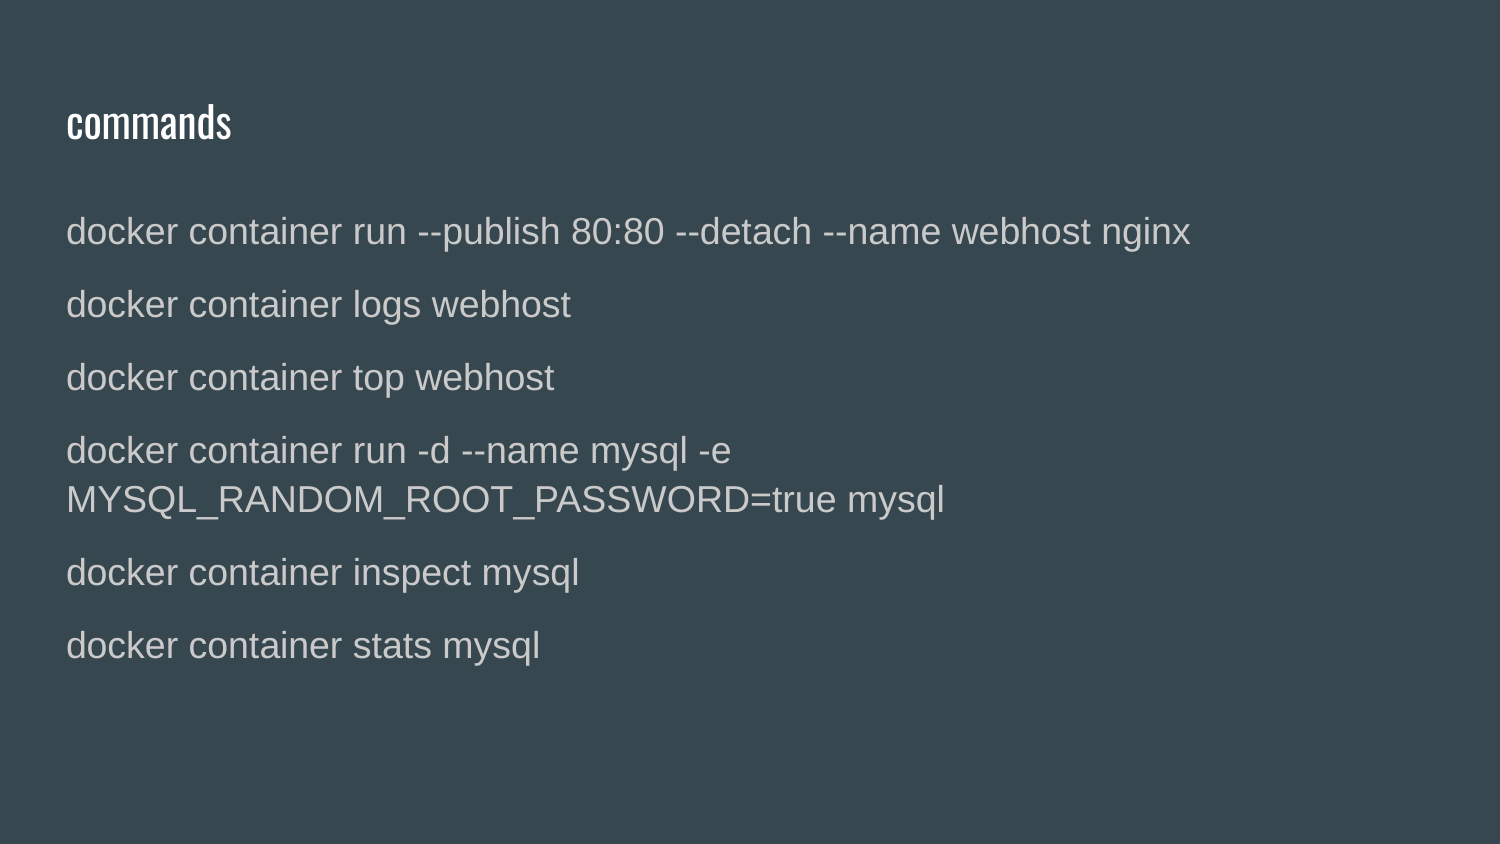

# commands
docker container run --publish 80:80 --detach --name webhost nginx
docker container logs webhost
docker container top webhost
docker container run -d --name mysql -e MYSQL_RANDOM_ROOT_PASSWORD=true mysql
docker container inspect mysql
docker container stats mysql